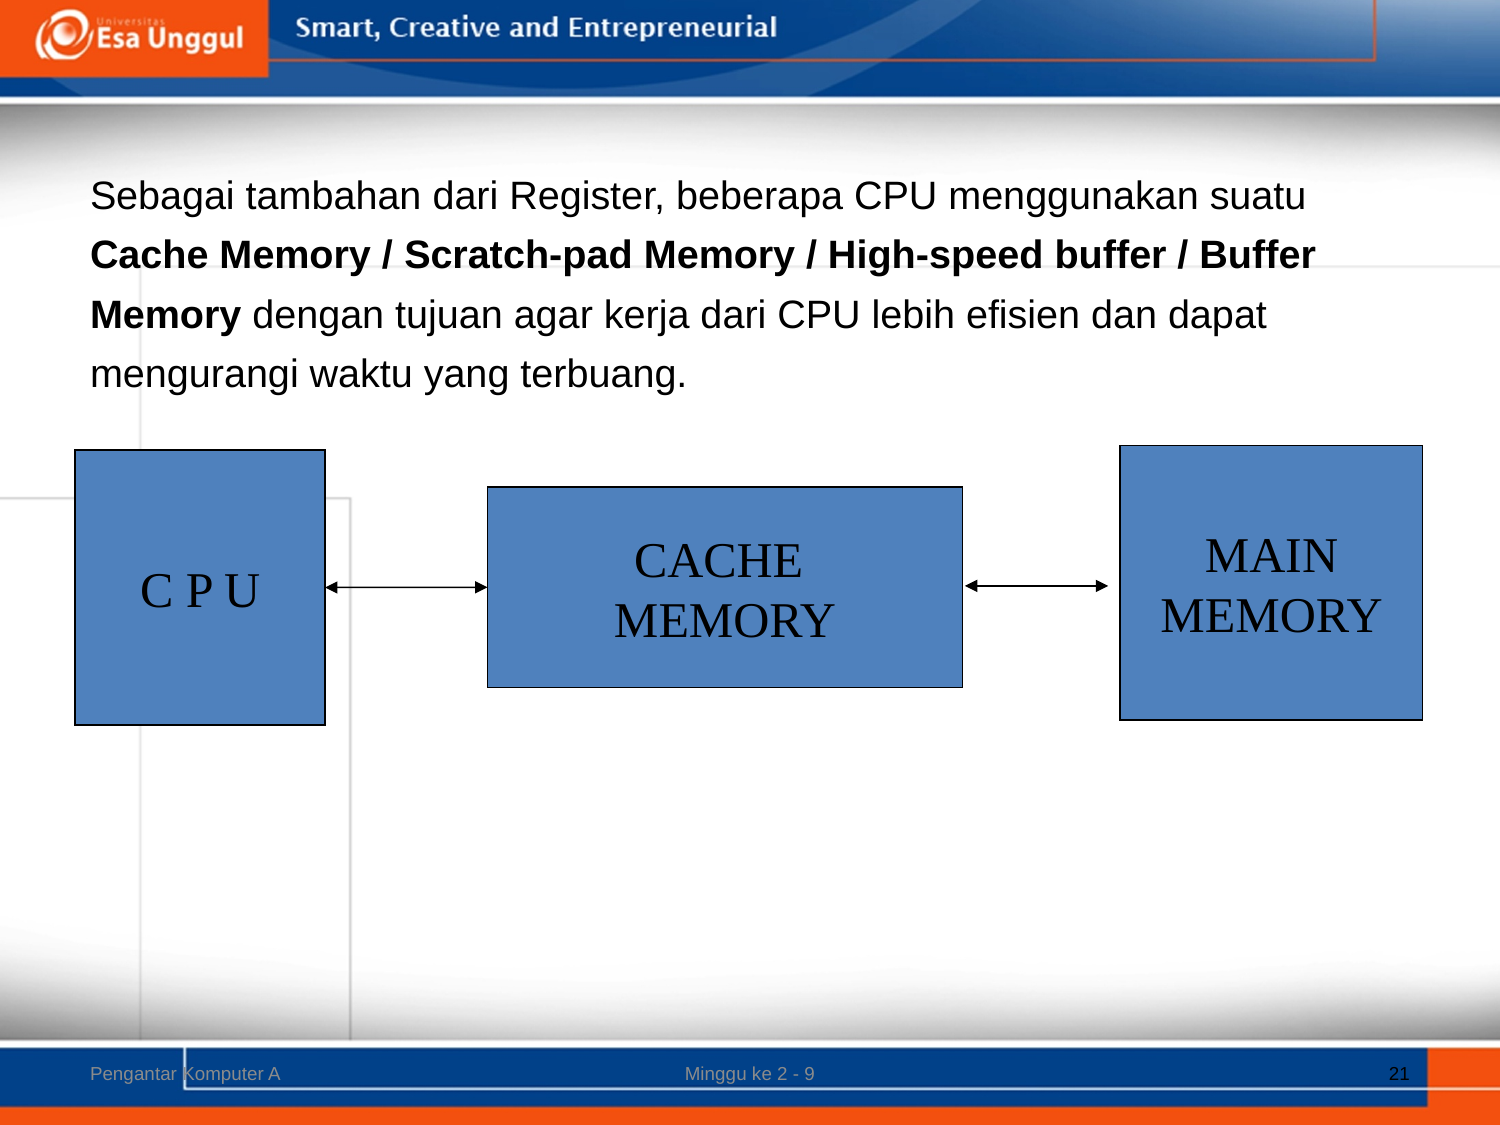

Sebagai tambahan dari Register, beberapa CPU menggunakan suatu
Cache Memory / Scratch-pad Memory / High-speed buffer / Buffer
Memory dengan tujuan agar kerja dari CPU lebih efisien dan dapat
mengurangi waktu yang terbuang.
MAIN
MEMORY
C P U
CACHE
MEMORY
Pengantar Komputer A
Minggu ke 2 - 9
21